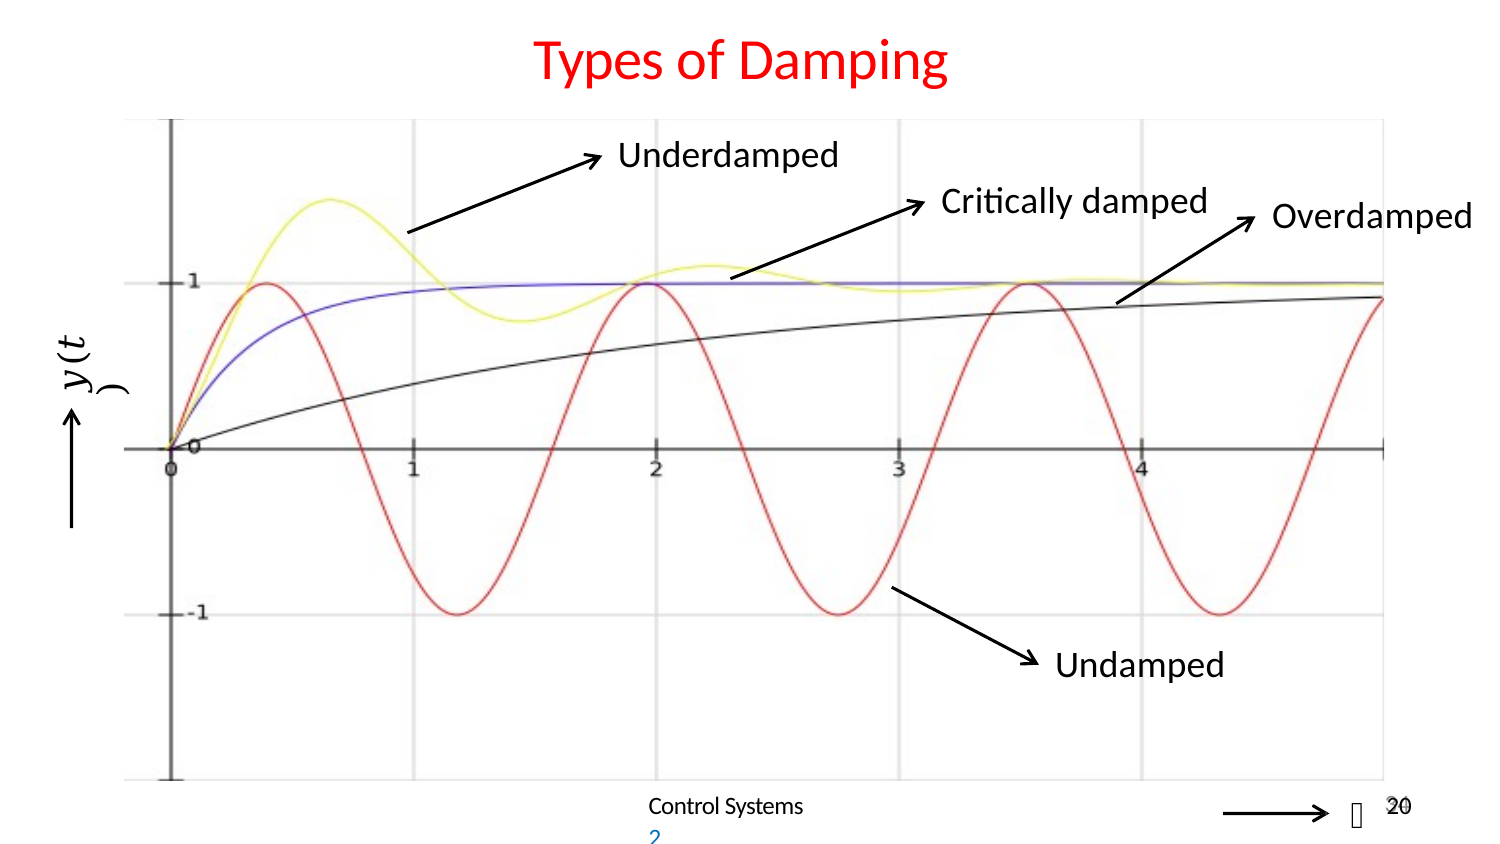

# Types of Damping

Underdamped
Critically damped
Overdamped

𝑦(𝑡)

Undamped
34
Control Systems
2
20
𝑡